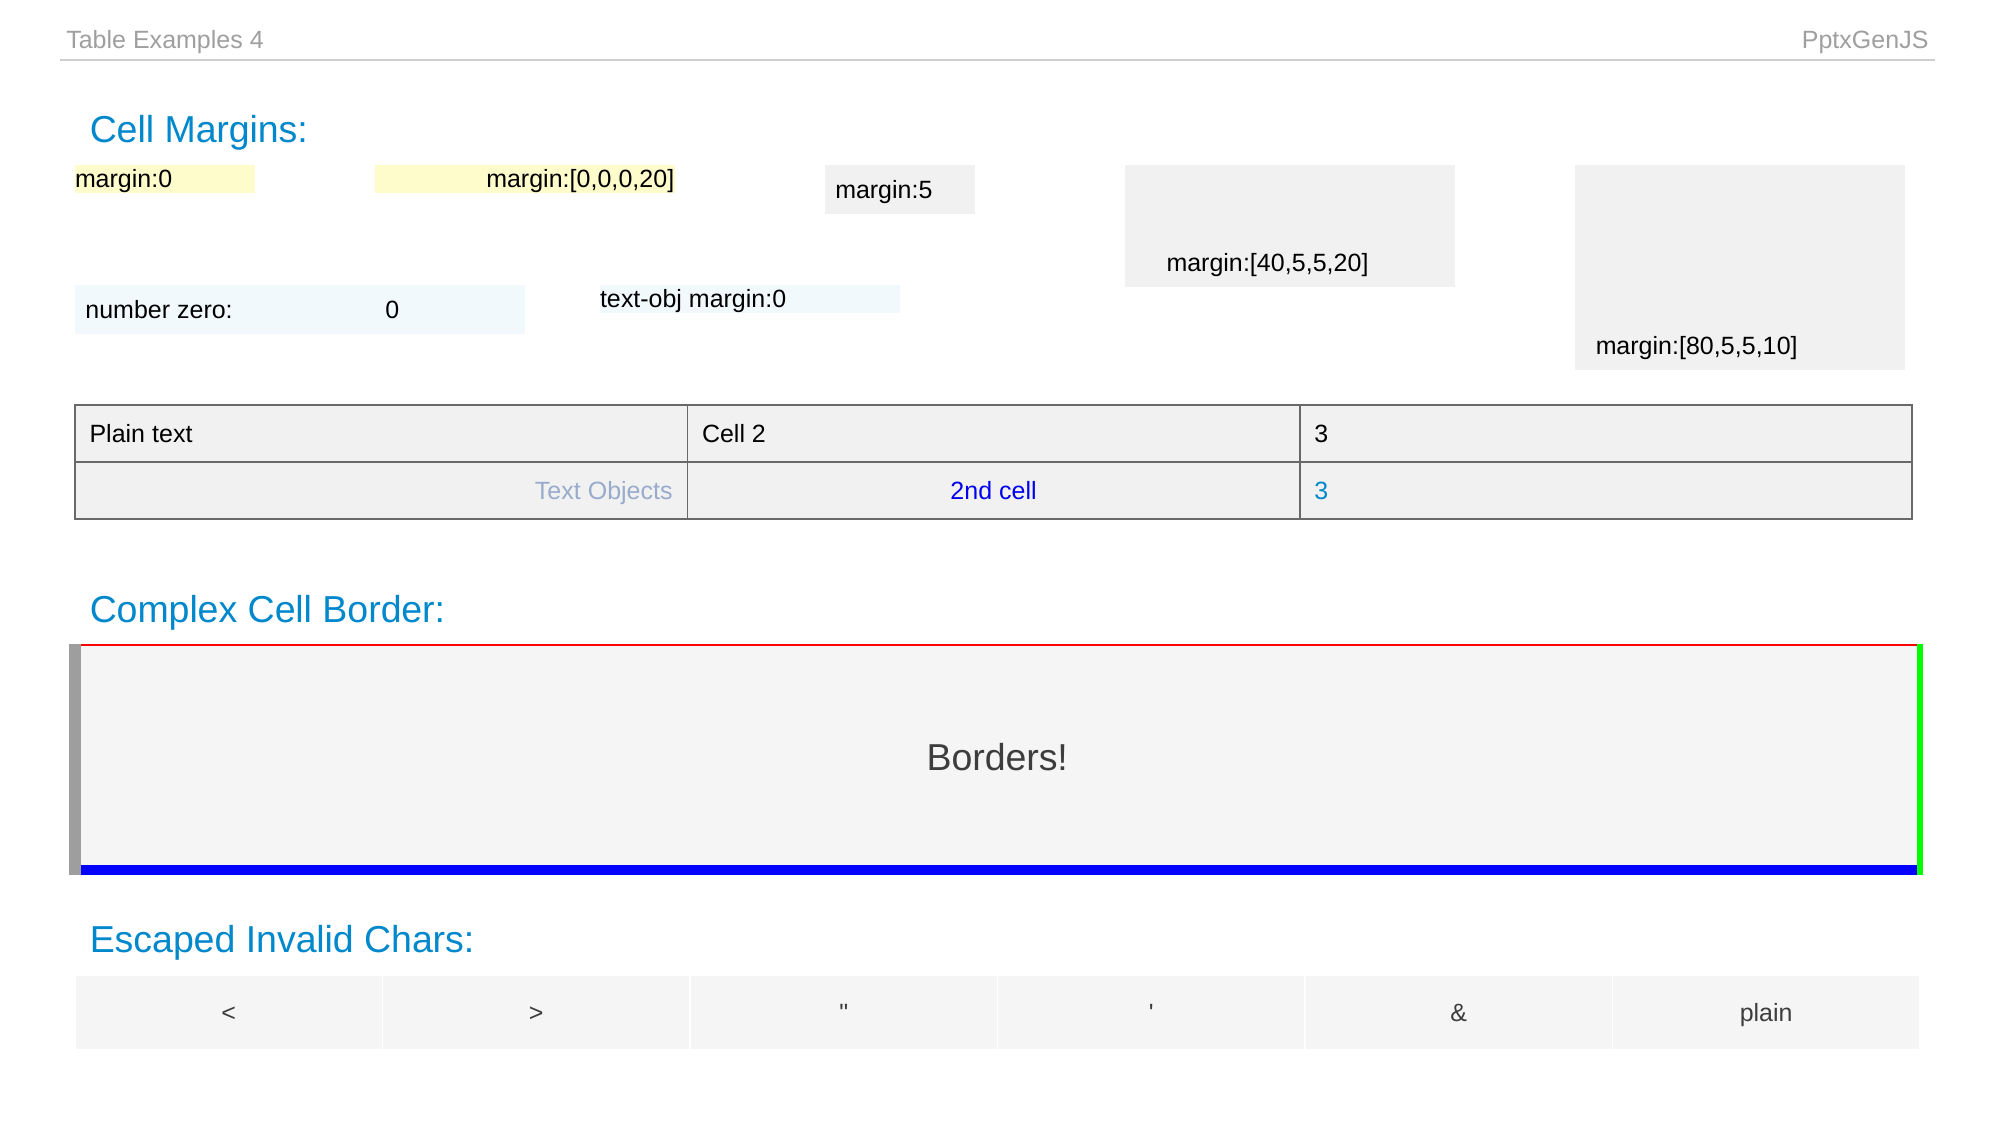

| Table Examples 4 | PptxGenJS |
| --- | --- |
Cell Margins:
| margin:0 |
| --- |
| margin:[0,0,0,20] |
| --- |
| margin:5 |
| --- |
| margin:[40,5,5,20] |
| --- |
| margin:[80,5,5,10] |
| --- |
| number zero: | 0 |
| --- | --- |
| text-obj margin:0 |
| --- |
| Plain text | Cell 2 | 3 |
| --- | --- | --- |
| Text Objects | 2nd cell | 3 |
Complex Cell Border:
| Borders! |
| --- |
Escaped Invalid Chars:
| < | > | " | ' | & | plain |
| --- | --- | --- | --- | --- | --- |